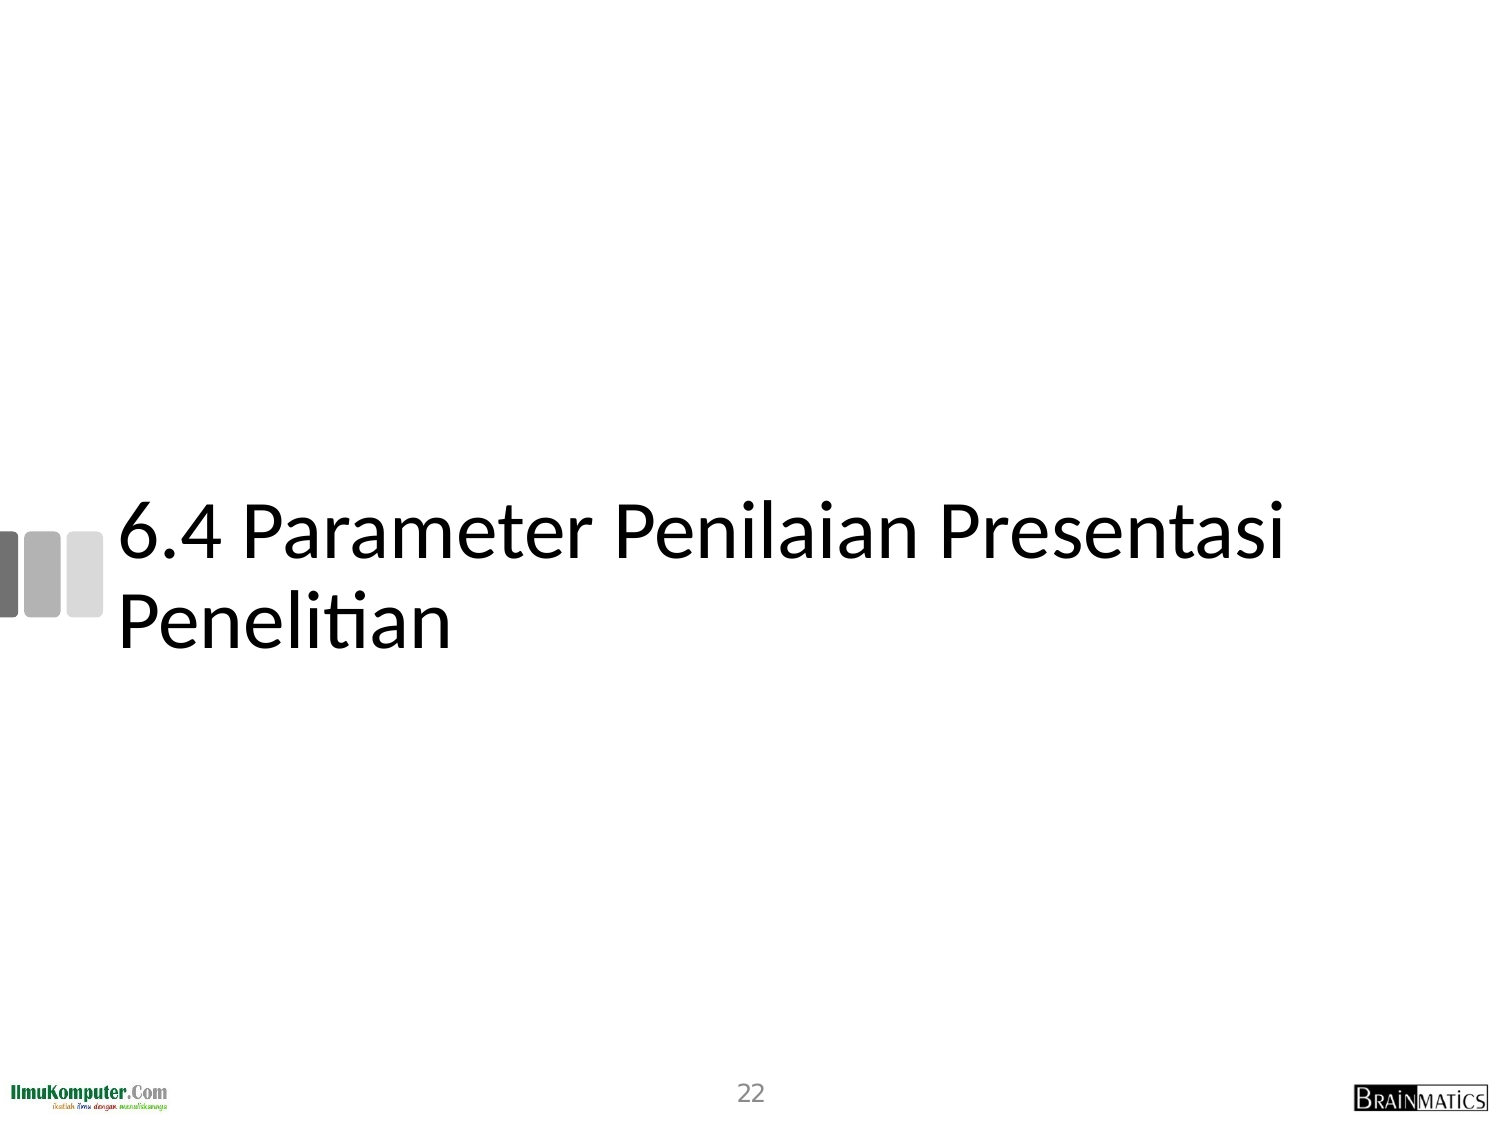

# 6.4 Parameter Penilaian Presentasi Penelitian

22